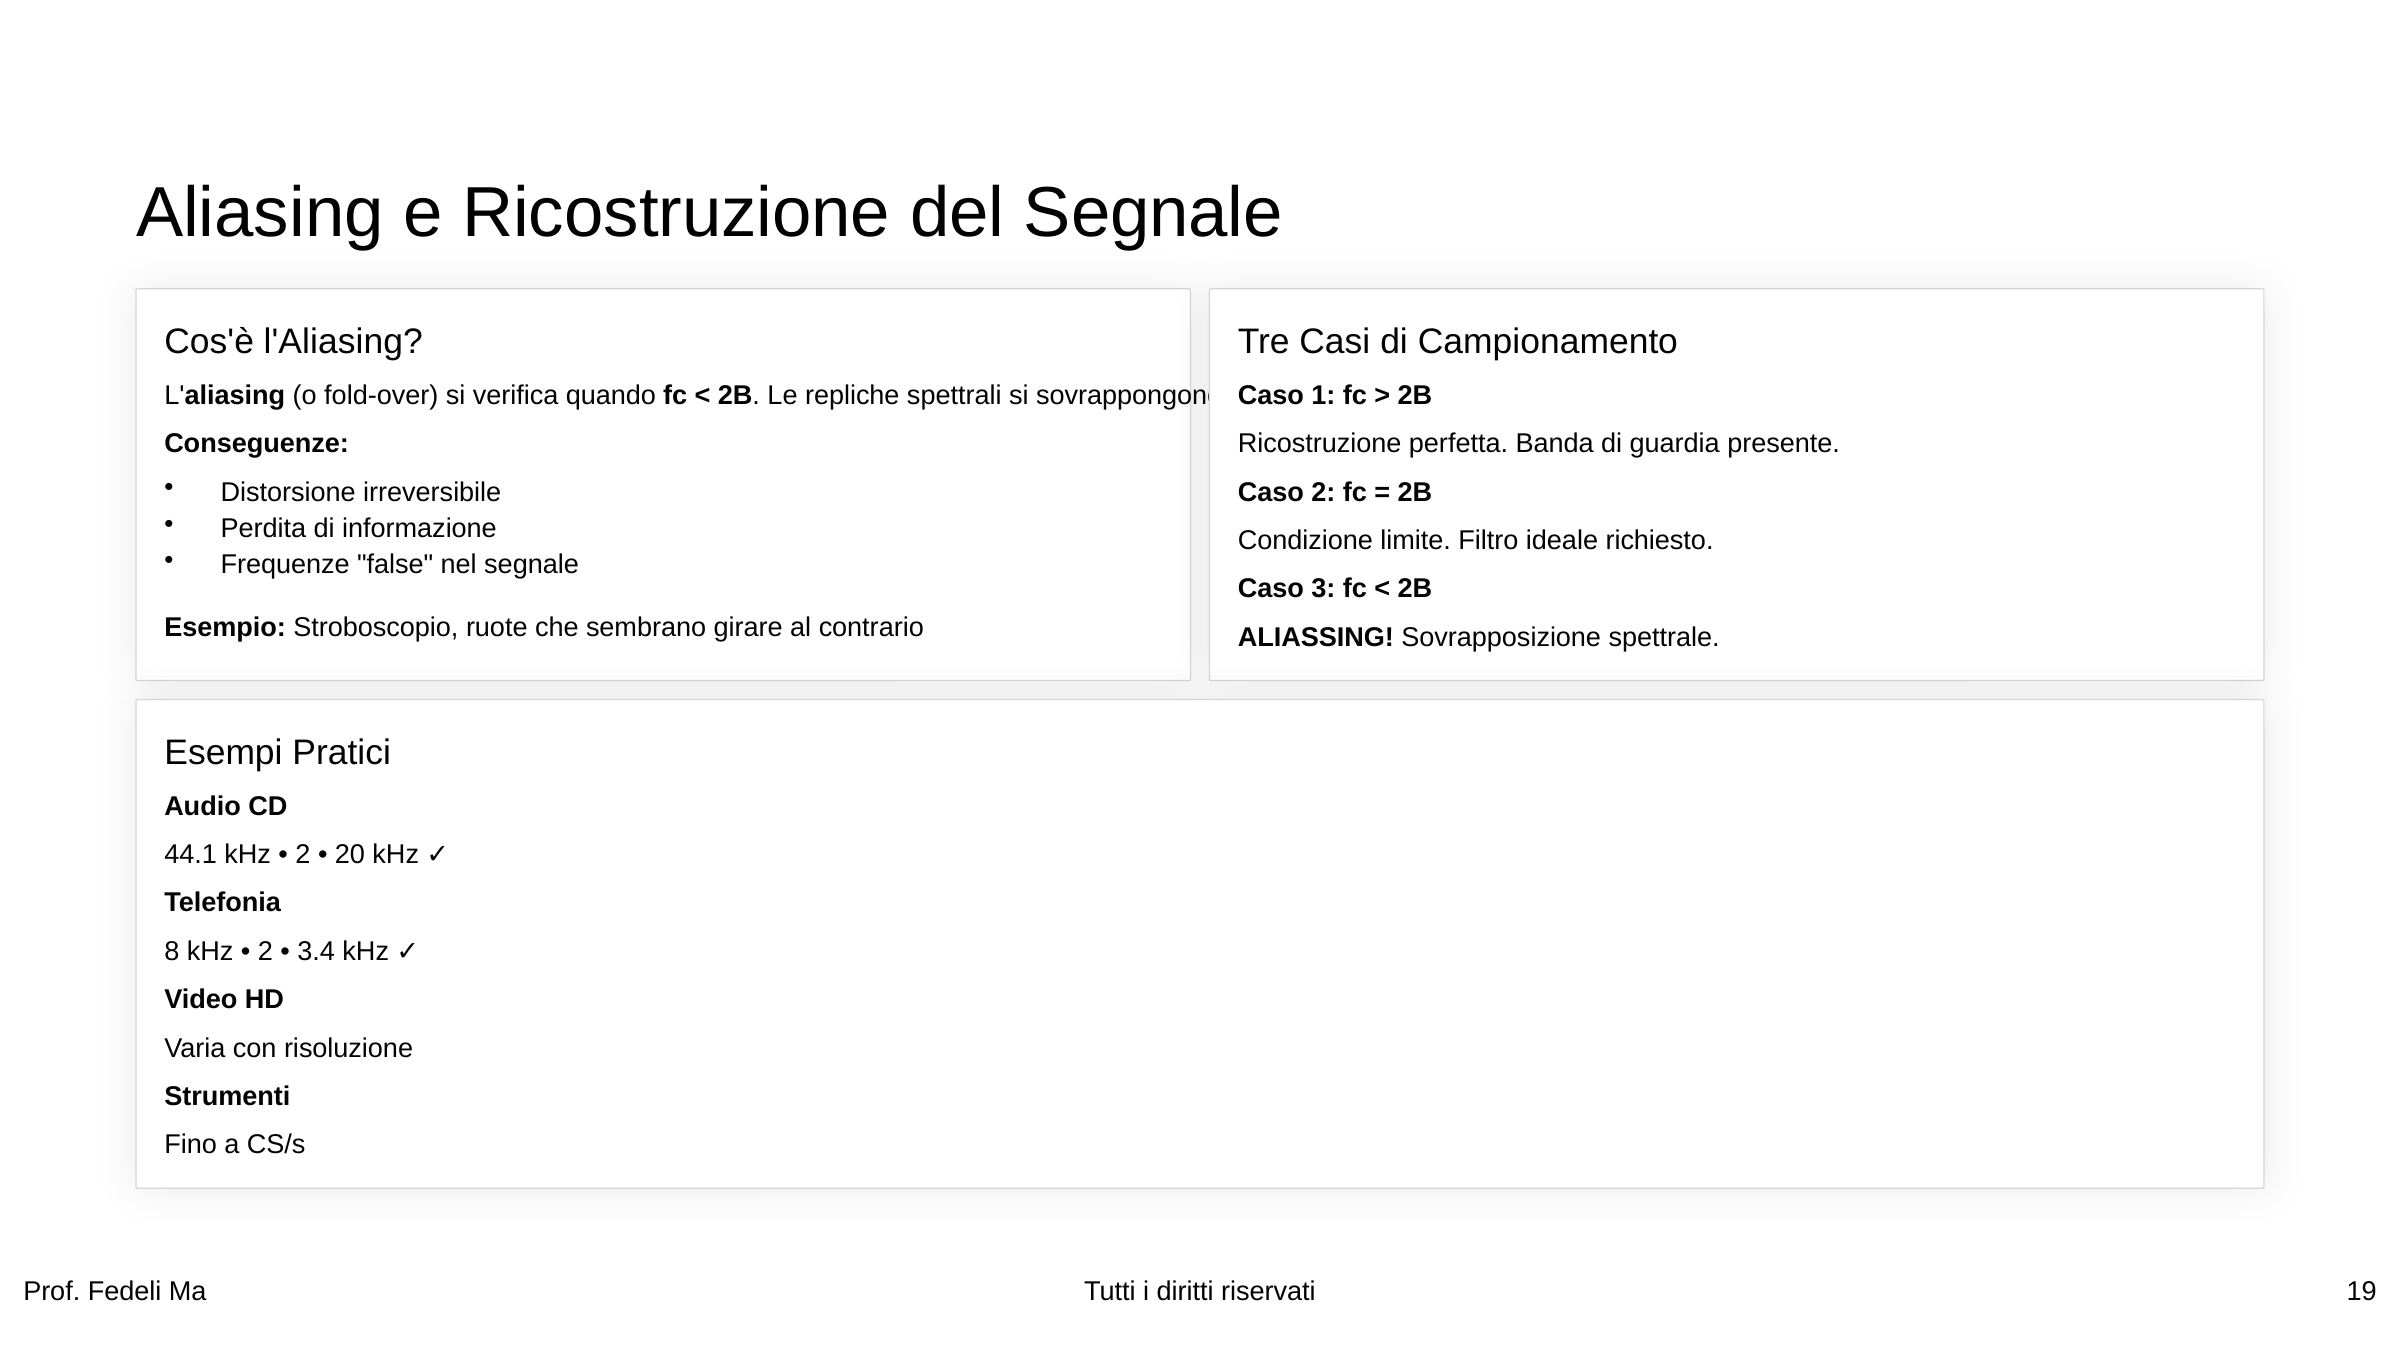

Aliasing e Ricostruzione del Segnale

Cos'è l'Aliasing?
Tre Casi di Campionamento
L'aliasing (o fold-over) si verifica quando fc < 2B. Le repliche spettrali si sovrappongono.
Caso 1: fc > 2B
Conseguenze:
Ricostruzione perfetta. Banda di guardia presente.
Distorsione irreversibile
Perdita di informazione
Frequenze "false" nel segnale
Caso 2: fc = 2B
Condizione limite. Filtro ideale richiesto.
Caso 3: fc < 2B
Esempio: Stroboscopio, ruote che sembrano girare al contrario
ALIASSING! Sovrapposizione spettrale.

Esempi Pratici
Audio CD
44.1 kHz • 2 • 20 kHz ✓
Telefonia
8 kHz • 2 • 3.4 kHz ✓
Video HD
Varia con risoluzione
Strumenti
Fino a CS/s
Prof. Fedeli Ma
Tutti i diritti riservati
19